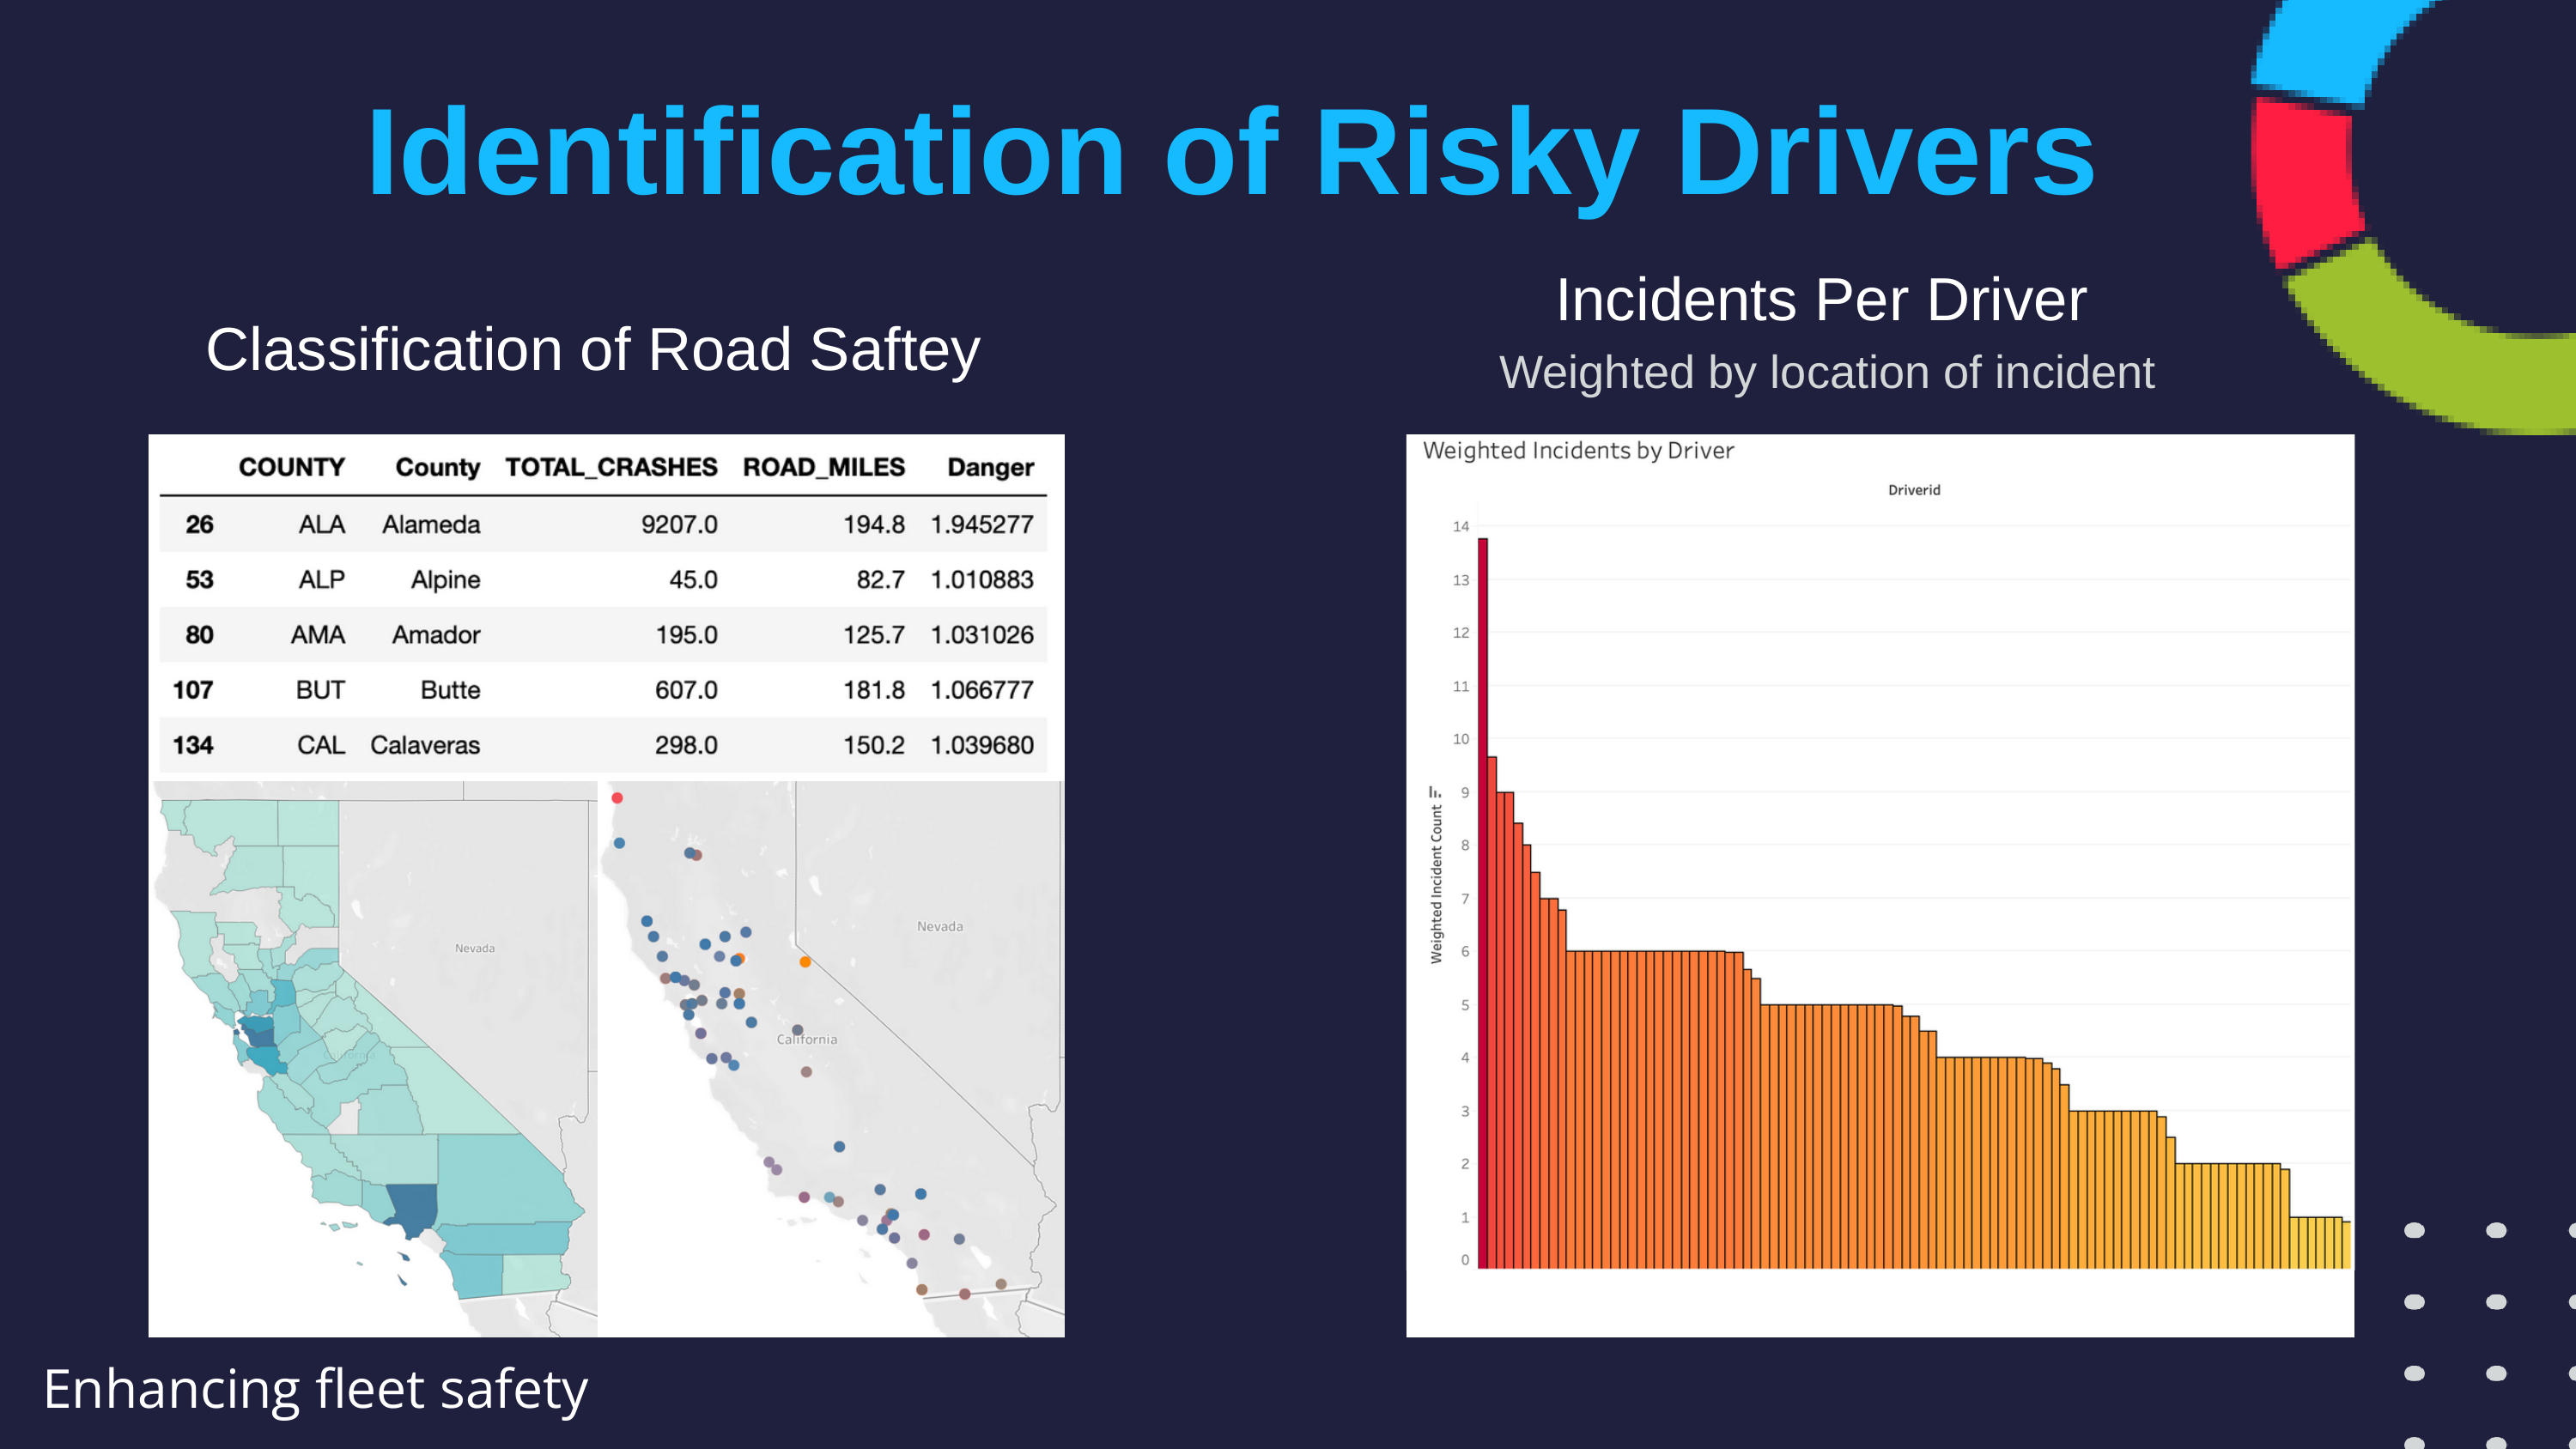

Identification of Risky Drivers
Incidents Per Driver
 Weighted by location of incident
Classification of Road Saftey

Enhancing fleet safety